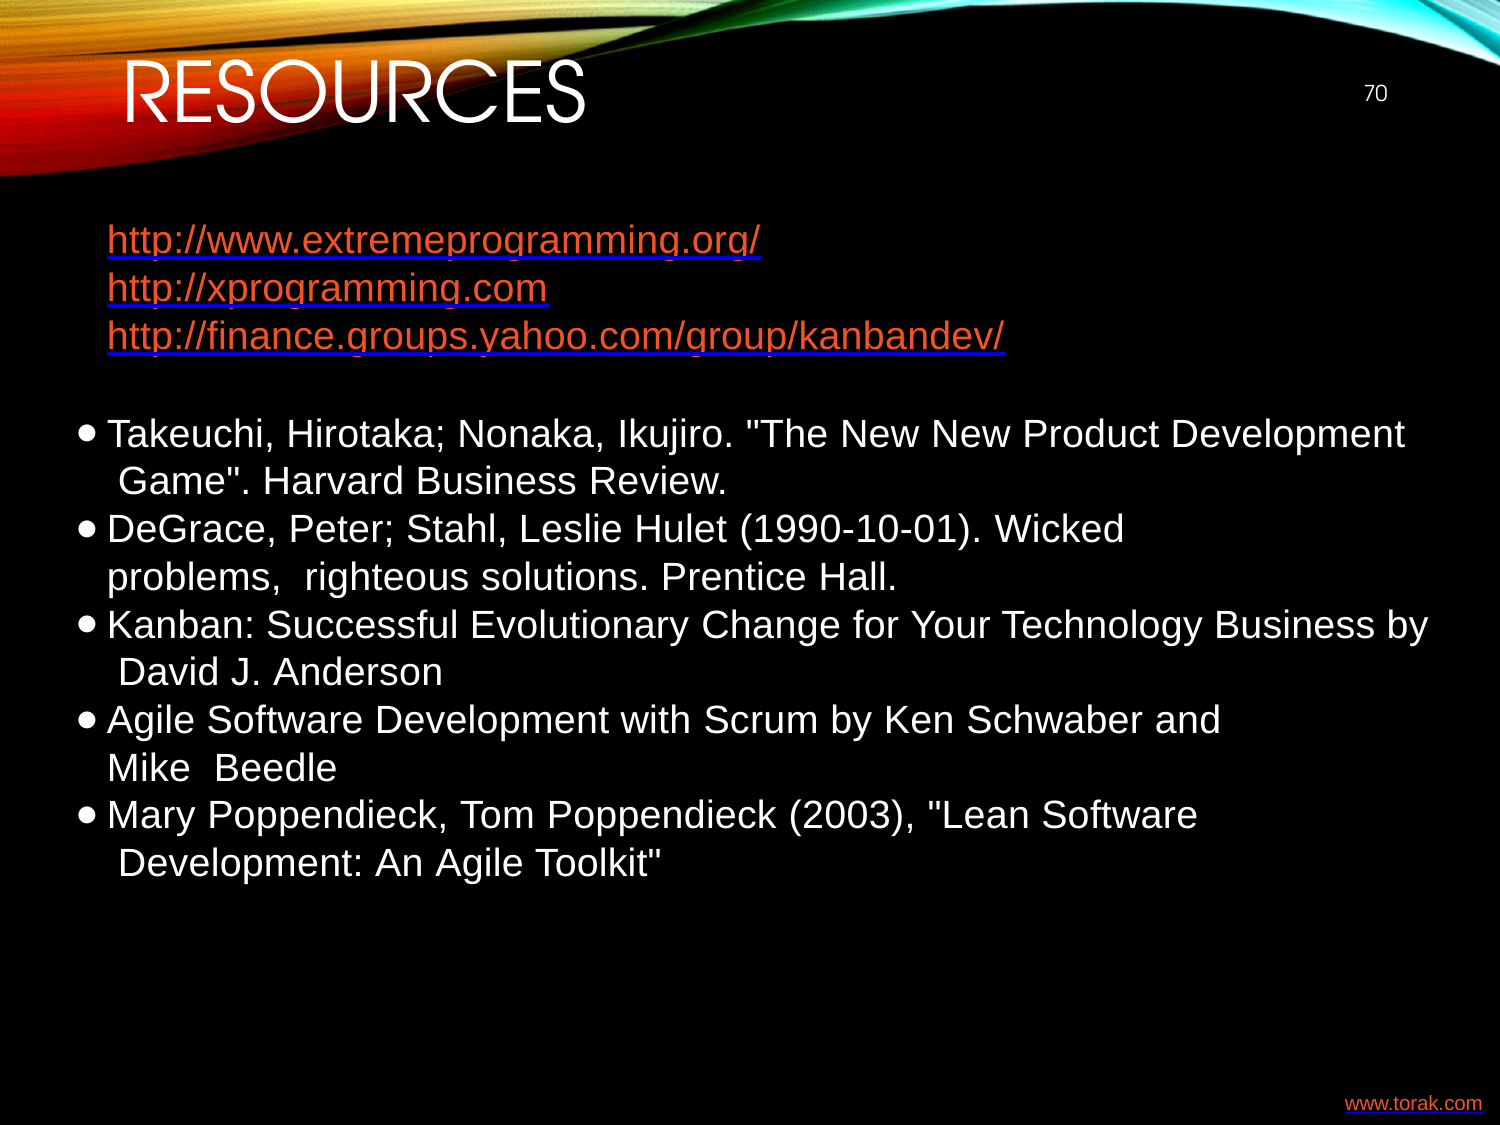

70
# Resources
http://www.extremeprogramming.org/
http://xprogramming.com
http://finance.groups.yahoo.com/group/kanbandev/

Takeuchi, Hirotaka; Nonaka, Ikujiro. "The New New Product Development  Game". Harvard Business Review.
DeGrace, Peter; Stahl, Leslie Hulet (1990-10-01). Wicked problems,  righteous solutions. Prentice Hall.
Kanban: Successful Evolutionary Change for Your Technology Business by  David J. Anderson
Agile Software Development with Scrum by Ken Schwaber and Mike  Beedle
Mary Poppendieck, Tom Poppendieck (2003), "Lean Software  Development: An Agile Toolkit"
www.torak.com